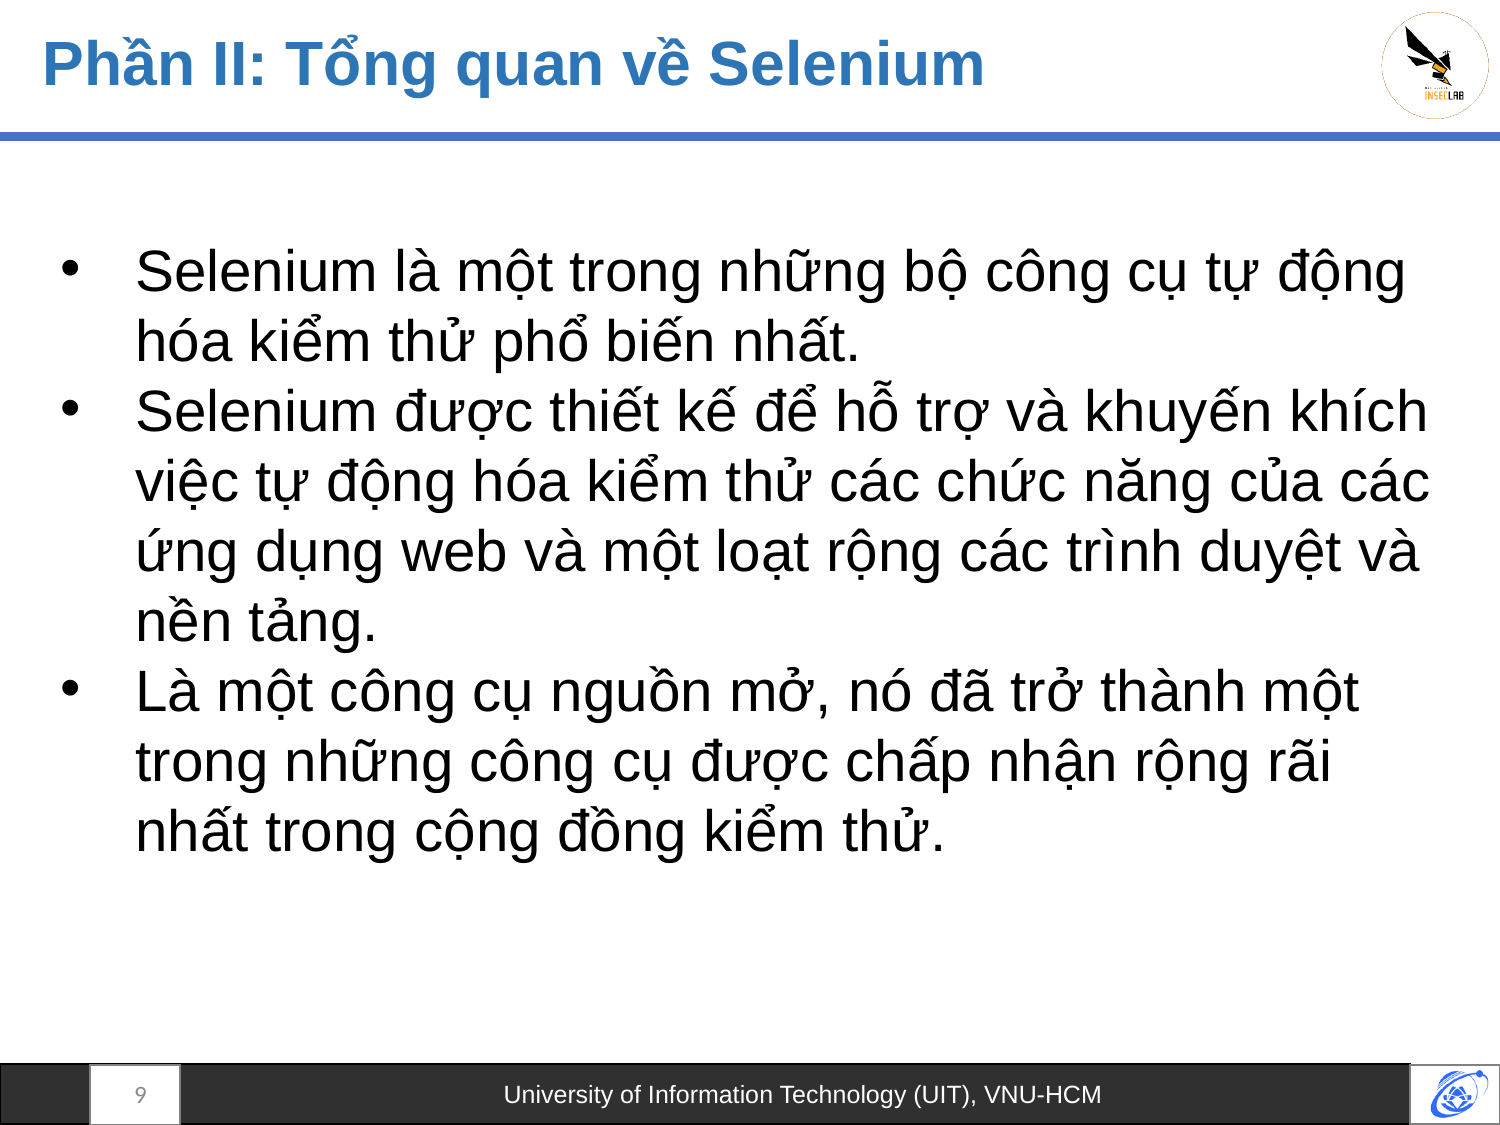

# Phần II: Tổng quan về Selenium
Selenium là một trong những bộ công cụ tự động hóa kiểm thử phổ biến nhất.
Selenium được thiết kế để hỗ trợ và khuyến khích việc tự động hóa kiểm thử các chức năng của các ứng dụng web và một loạt rộng các trình duyệt và nền tảng.
Là một công cụ nguồn mở, nó đã trở thành một trong những công cụ được chấp nhận rộng rãi nhất trong cộng đồng kiểm thử.
9